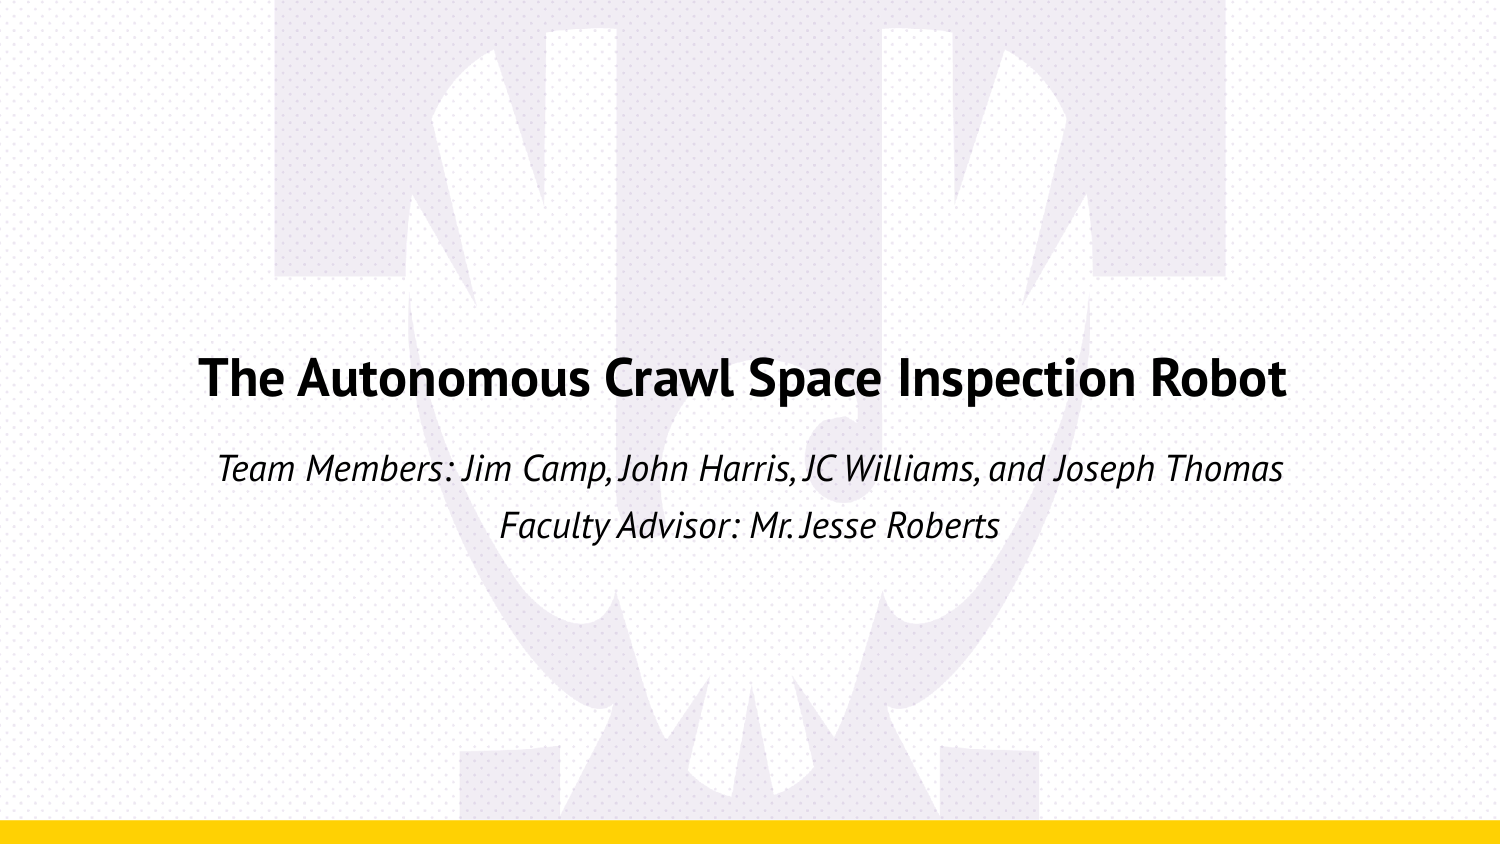

# The Autonomous Crawl Space Inspection Robot
Team Members: Jim Camp, John Harris, JC Williams, and Joseph Thomas
Faculty Advisor: Mr. Jesse Roberts